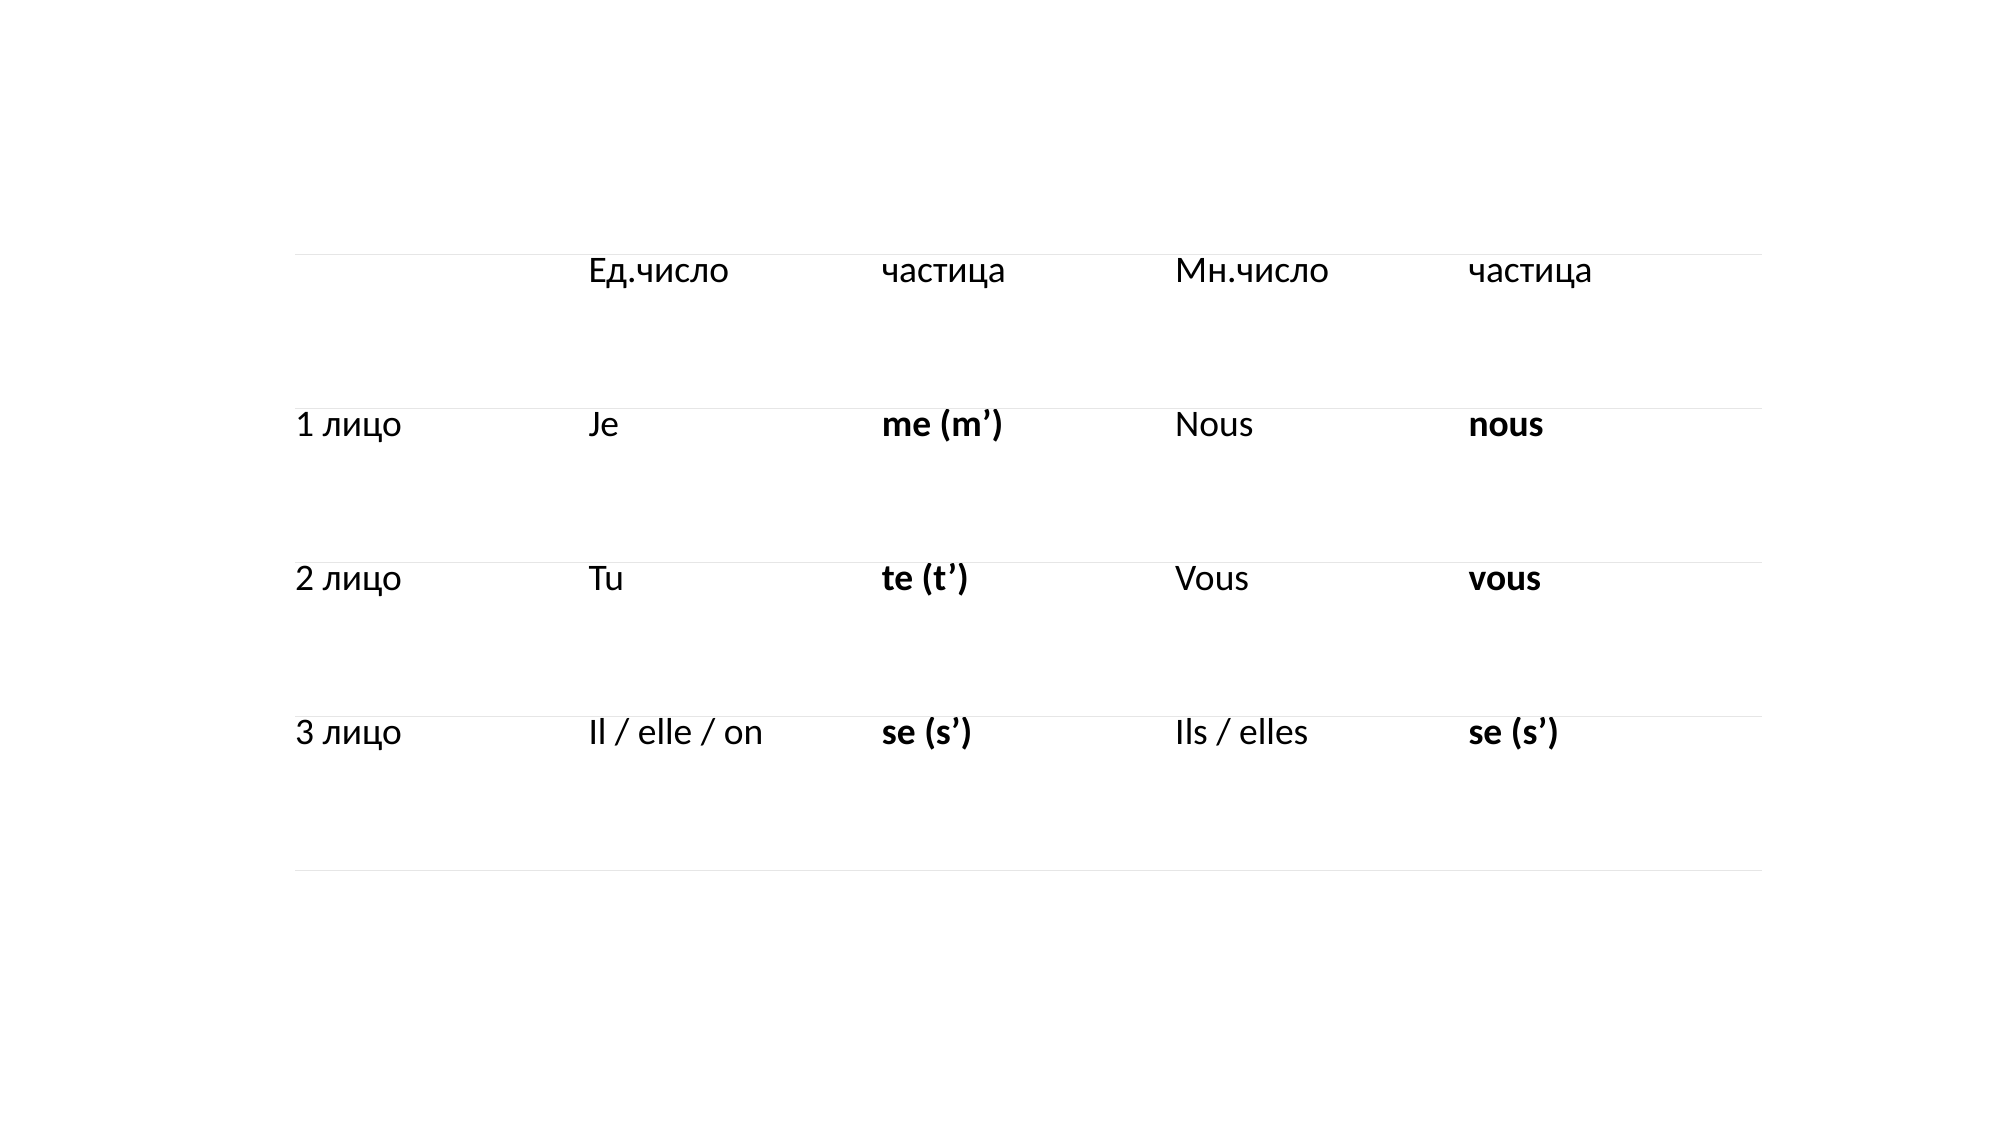

|  | Ед.число | частица | Мн.число | частица |
| --- | --- | --- | --- | --- |
| 1 лицо | Je | me (m’) | Nous | nous |
| 2 лицо | Tu | te (t’) | Vous | vous |
| 3 лицо | Il / elle / on | se (s’) | Ils / elles | se (s’) |